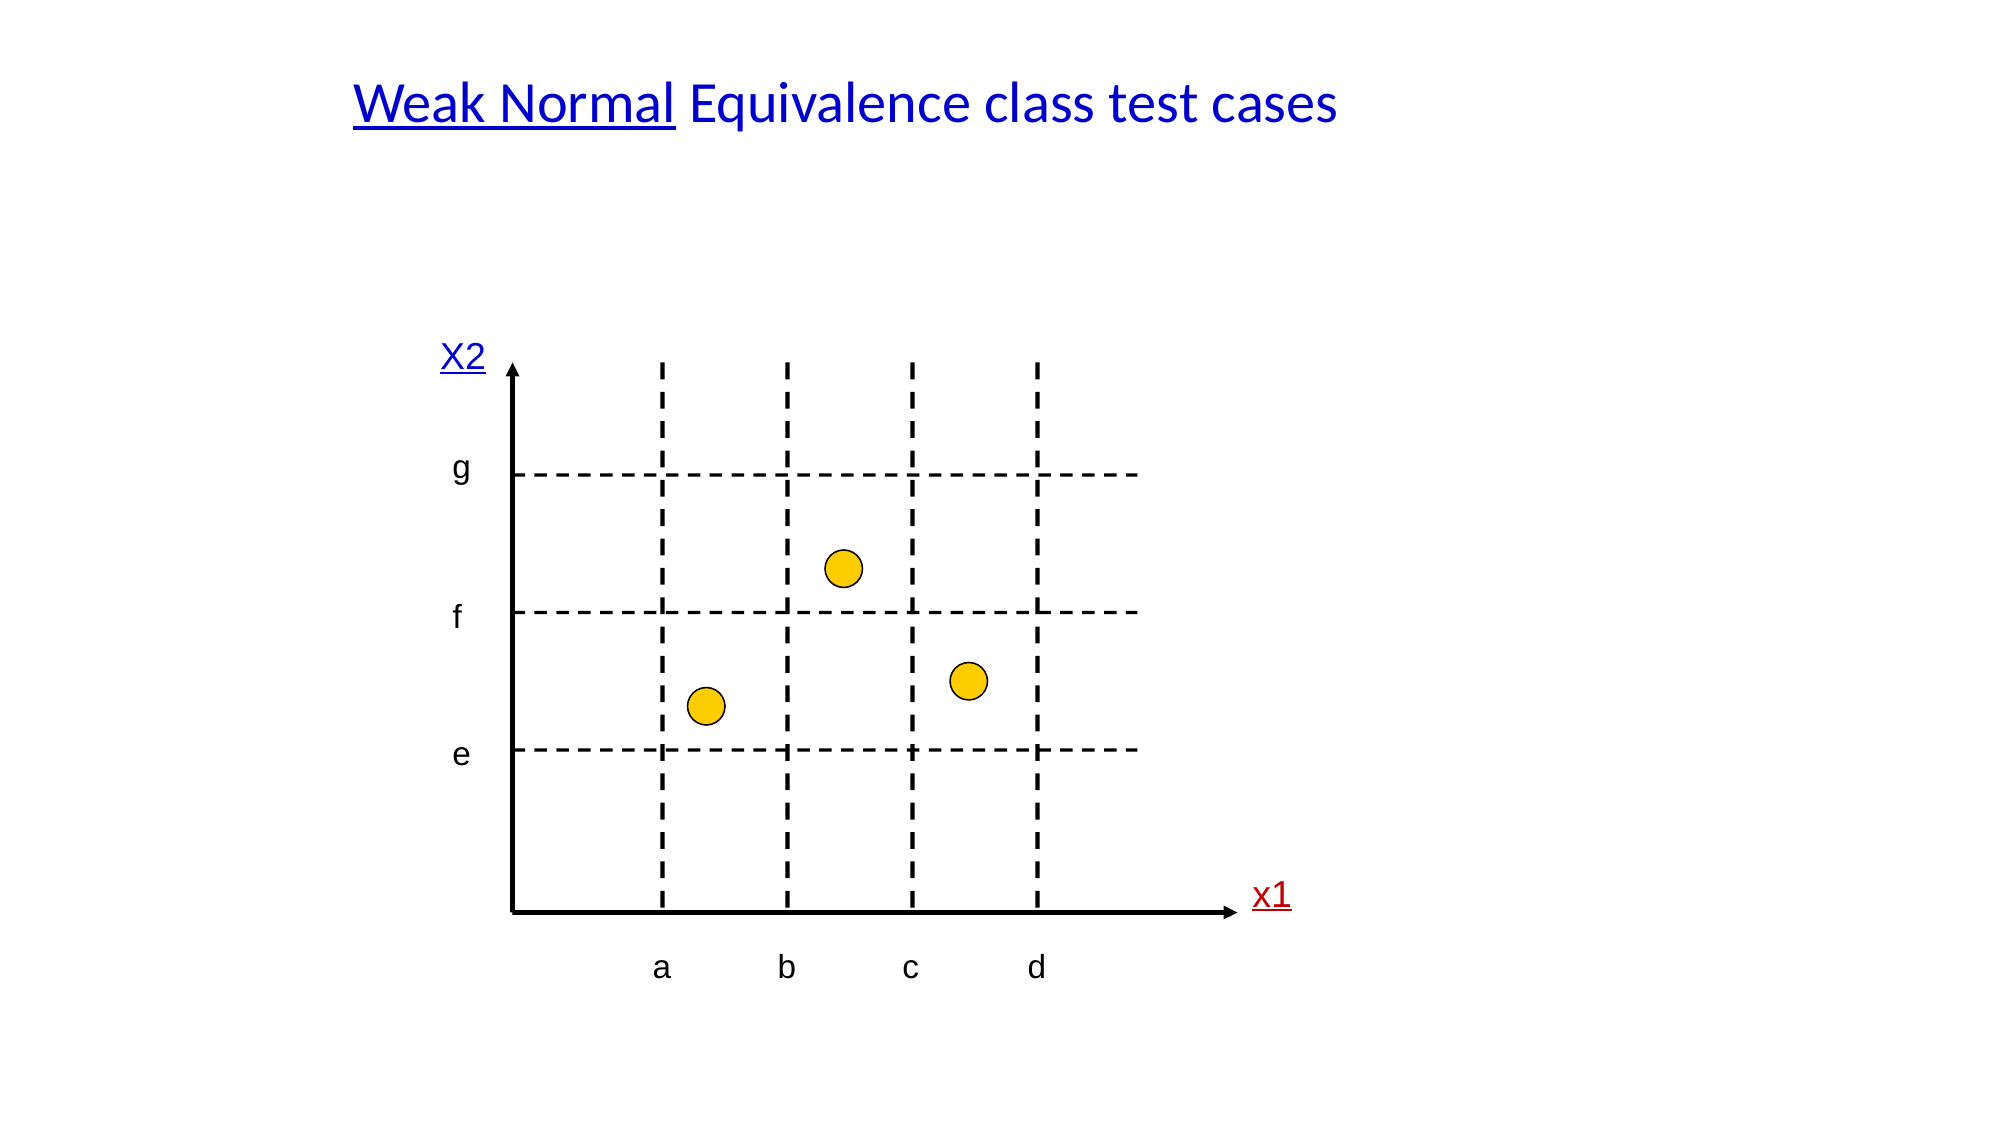

# Weak Normal Equivalence class test cases
X2

g

f

e

x1

a
b
c
d